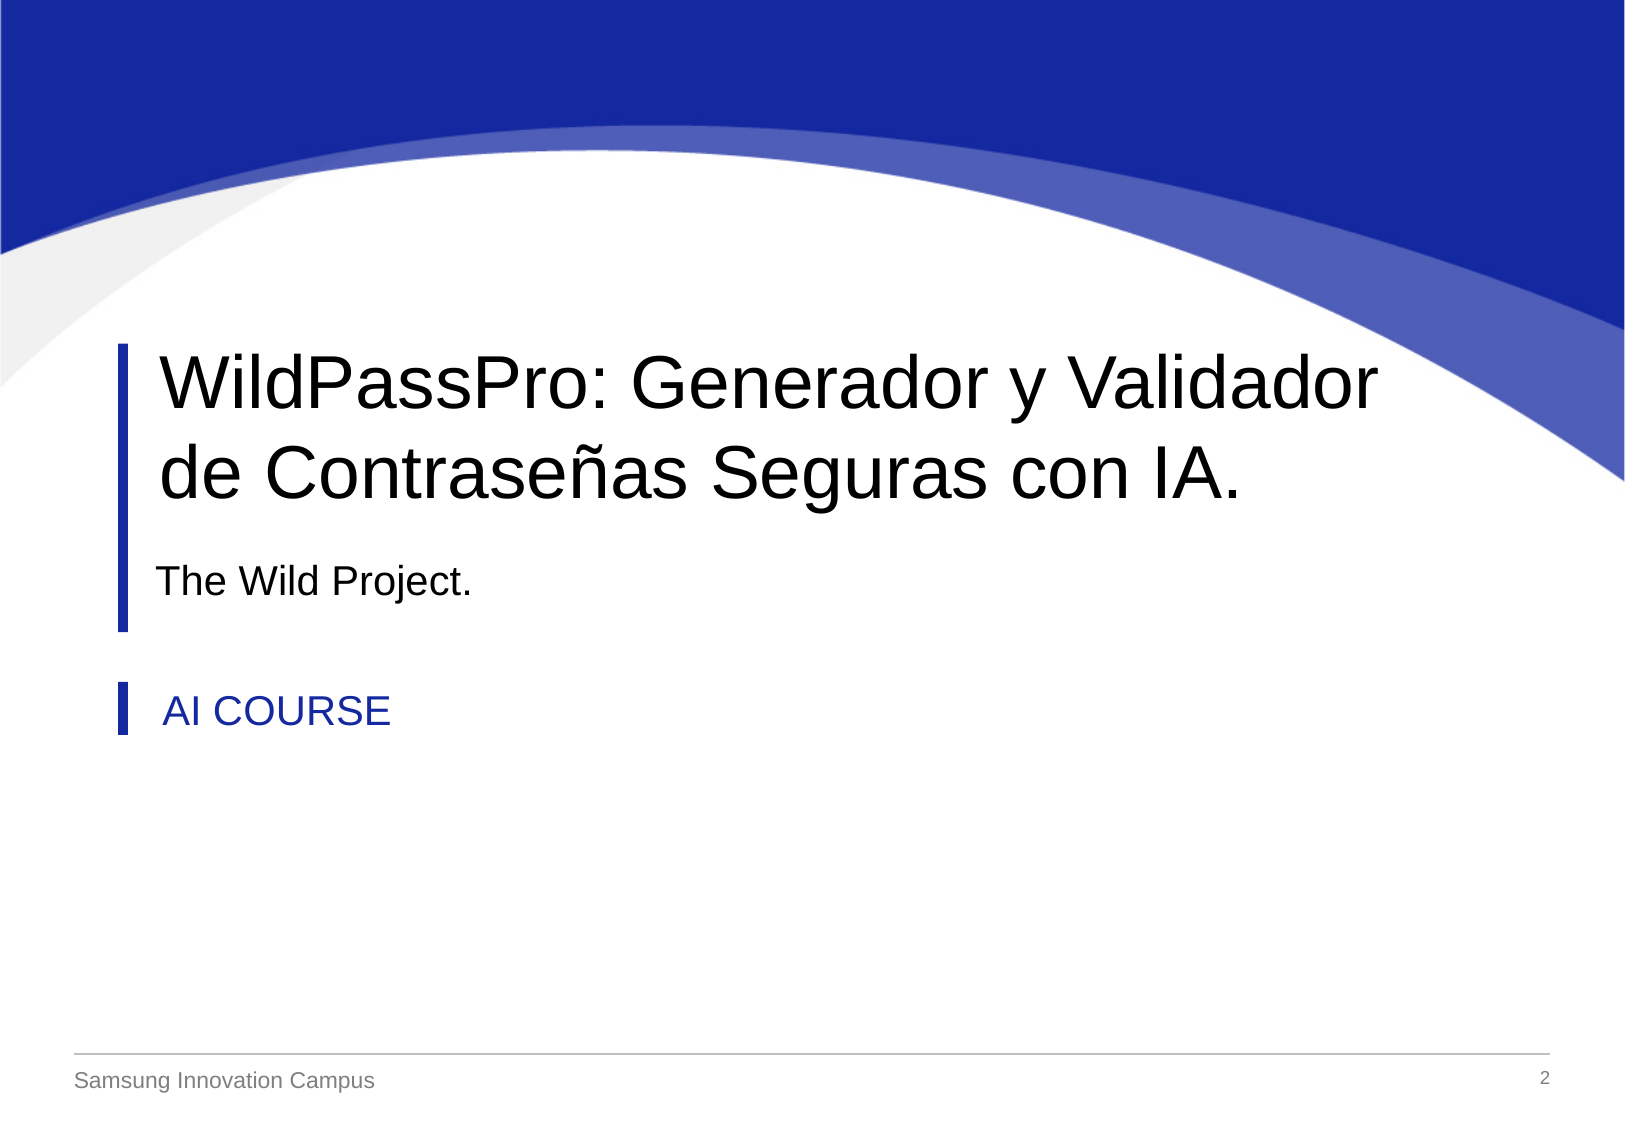

WildPassPro: Generador y Validador de Contraseñas Seguras con IA.
The Wild Project.